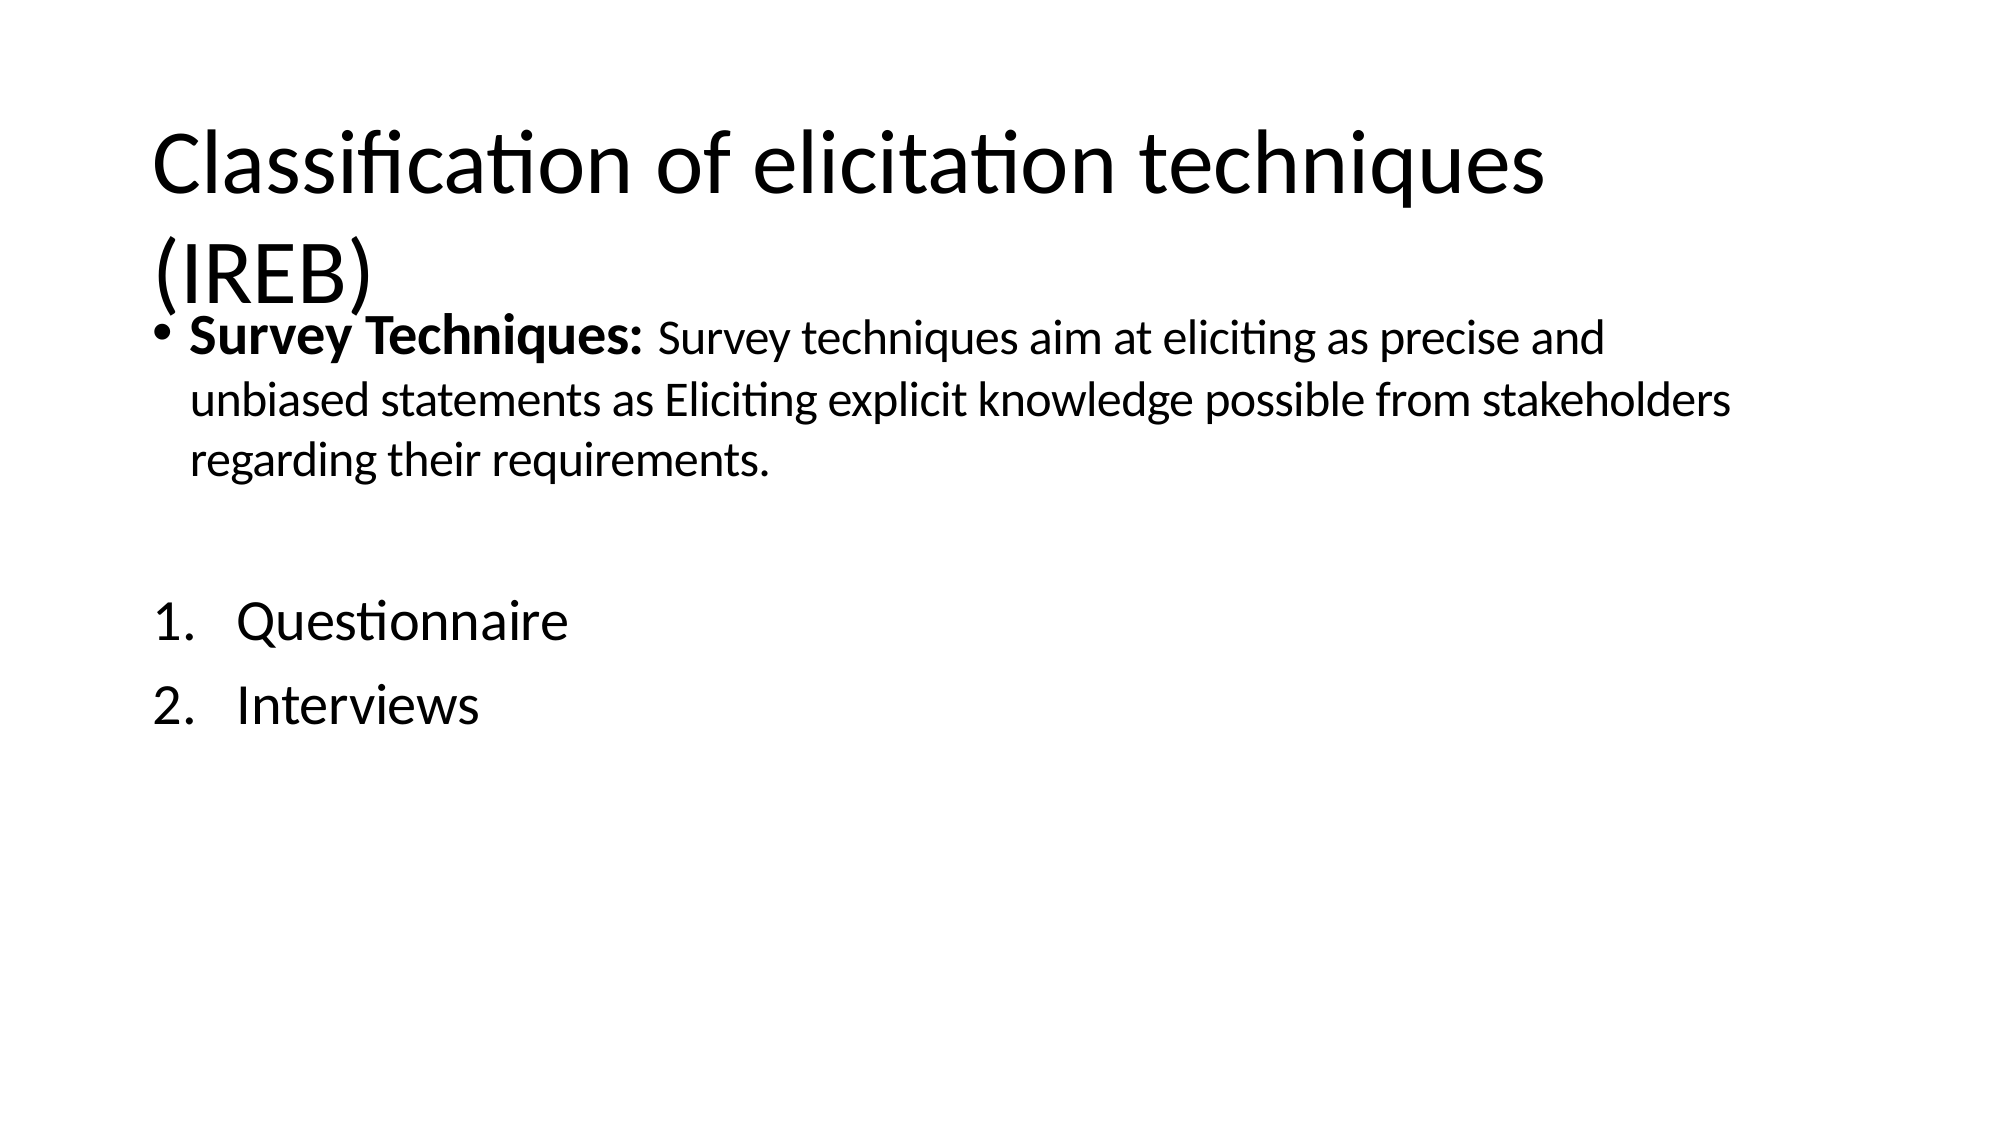

# Classification of elicitation techniques (IREB)
Survey Techniques: Survey techniques aim at eliciting as precise and unbiased statements as Eliciting explicit knowledge possible from stakeholders regarding their requirements.

Questionnaire
Interviews